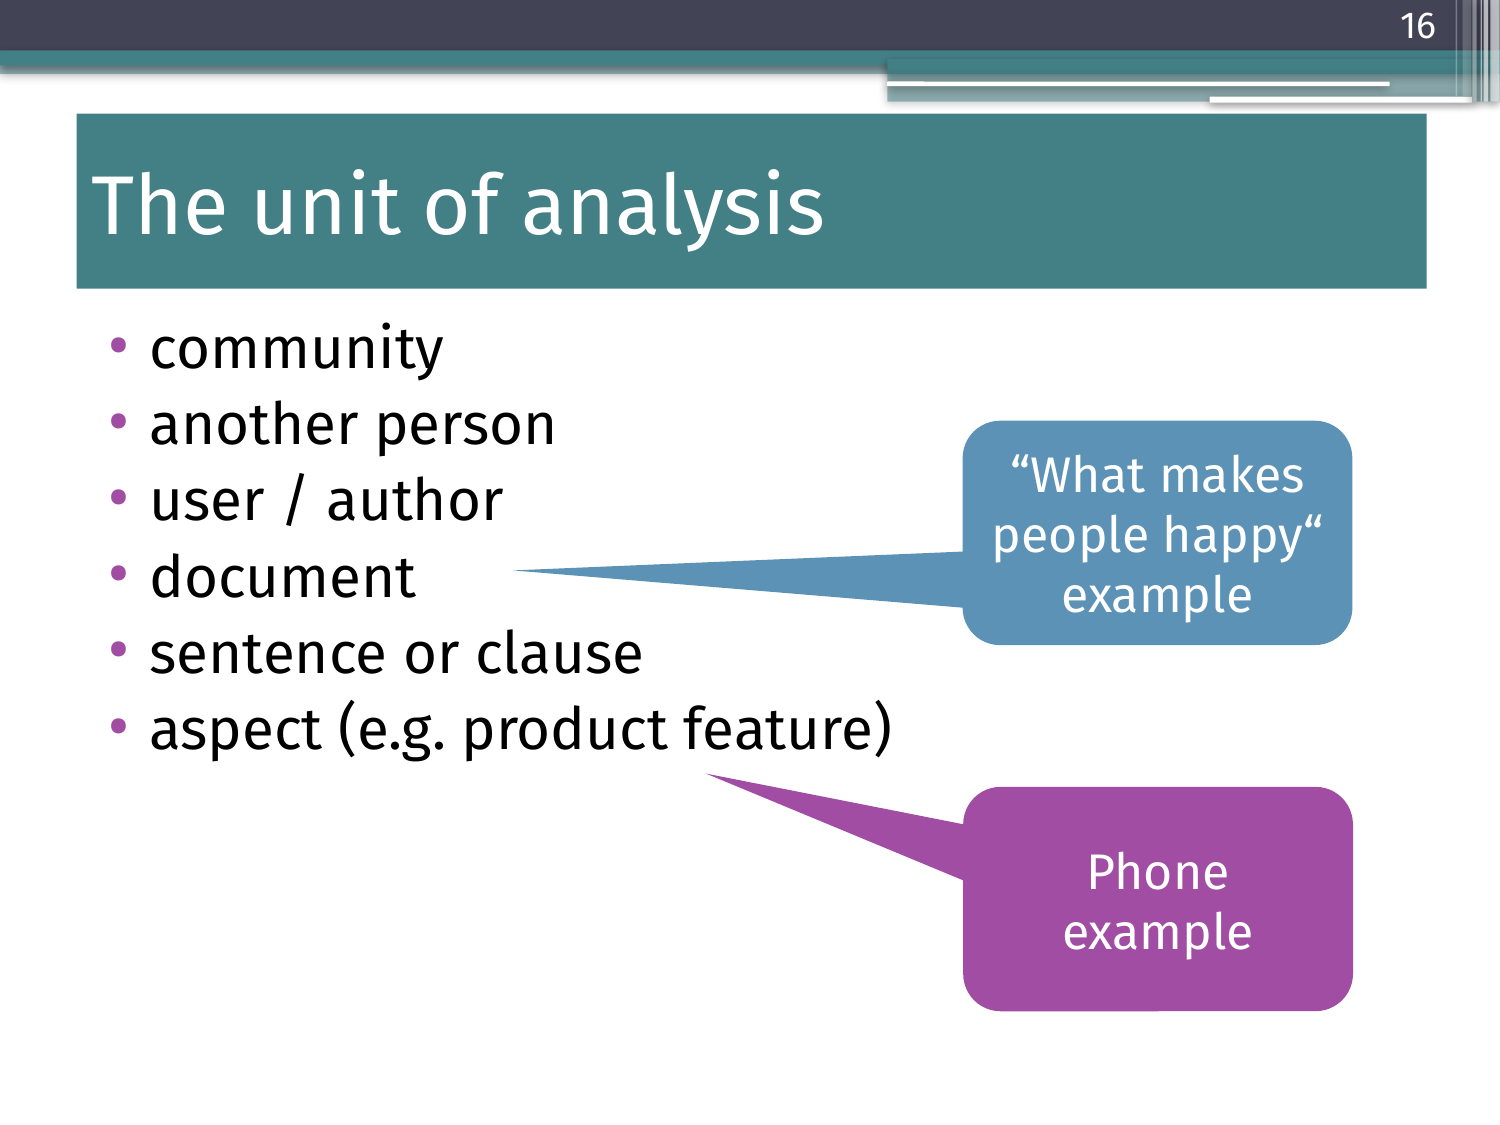

# The unit of analysis
community
another person
user / author
document
sentence or clause
aspect (e.g. product feature)

“What makes people happy“ example
Phone example